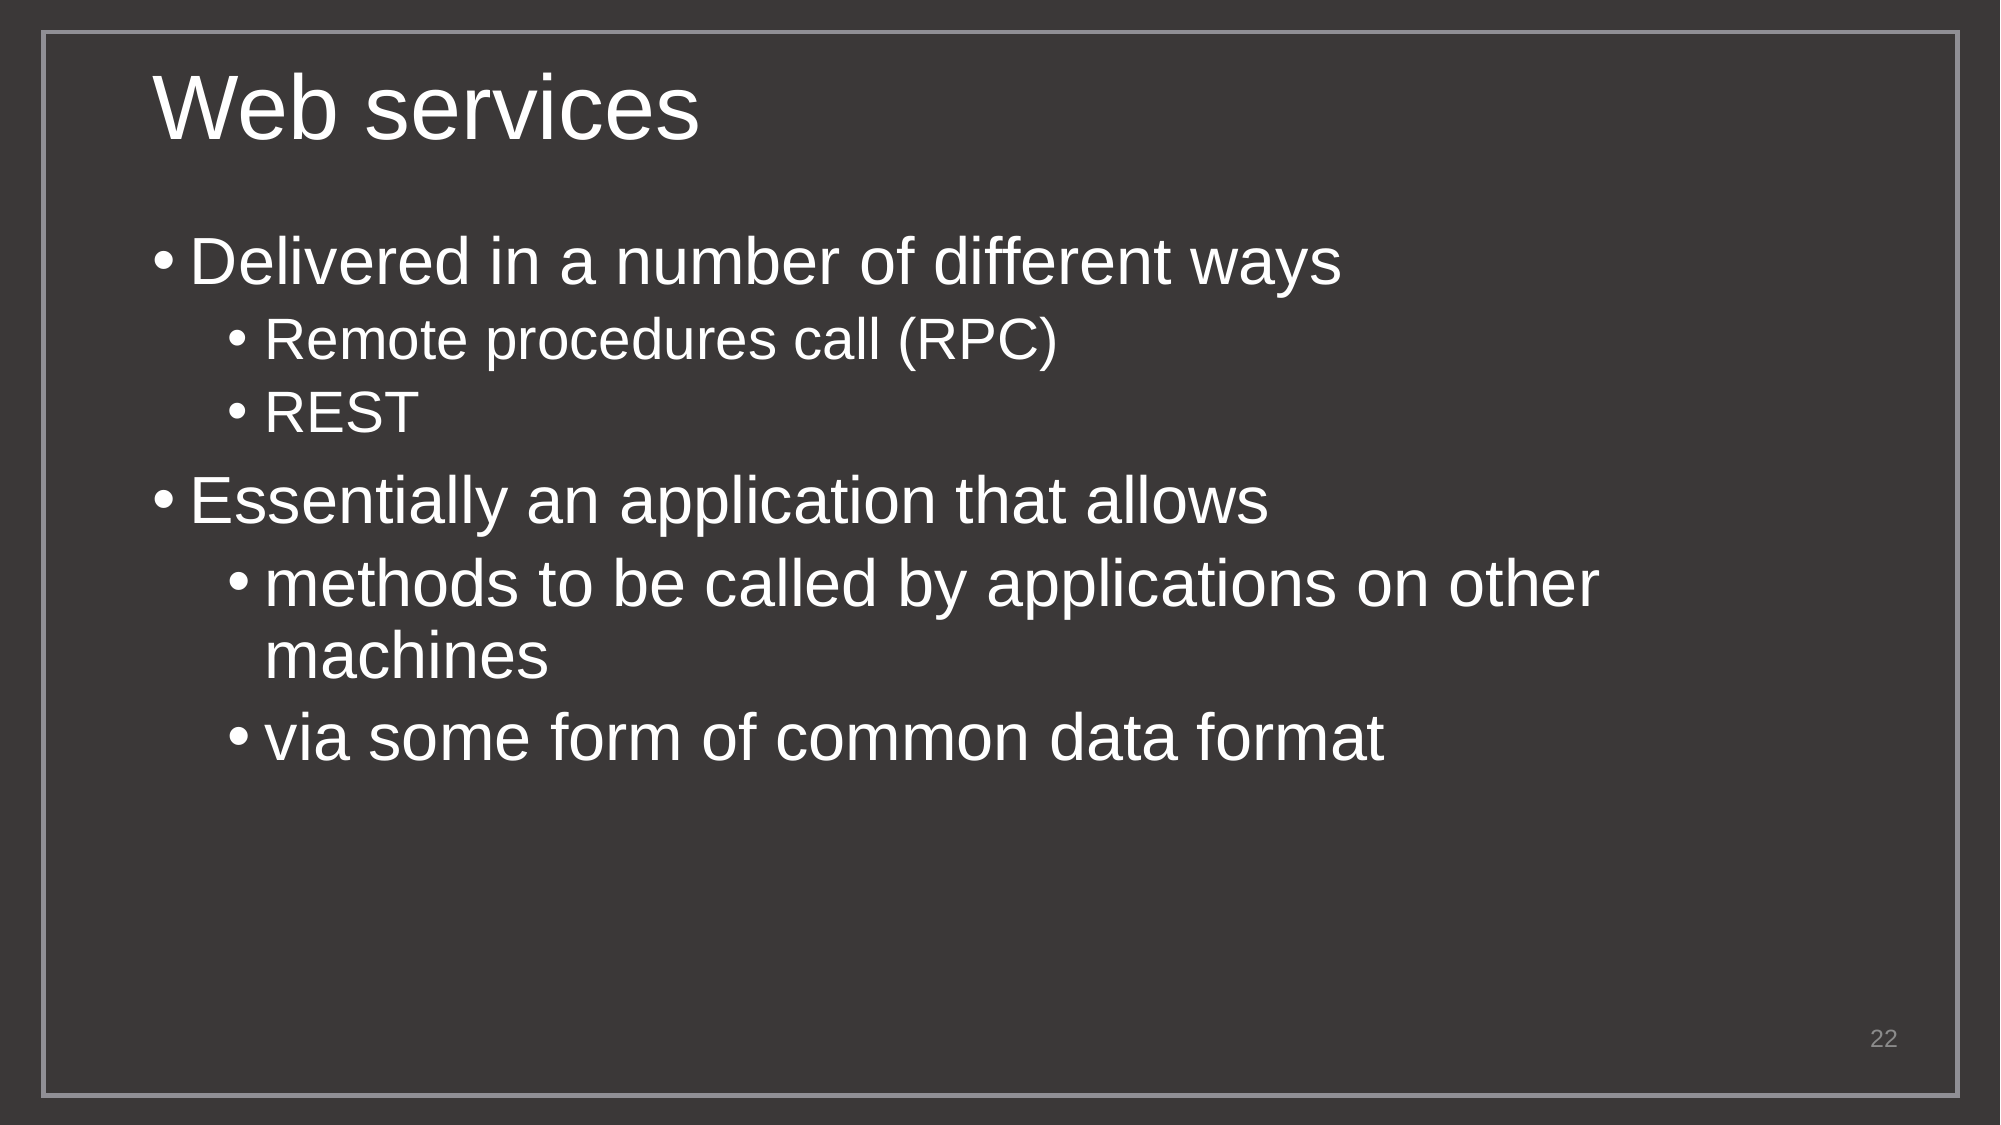

# Web services
Delivered in a number of different ways
Remote procedures call (RPC)
REST
Essentially an application that allows
methods to be called by applications on other machines
via some form of common data format
22